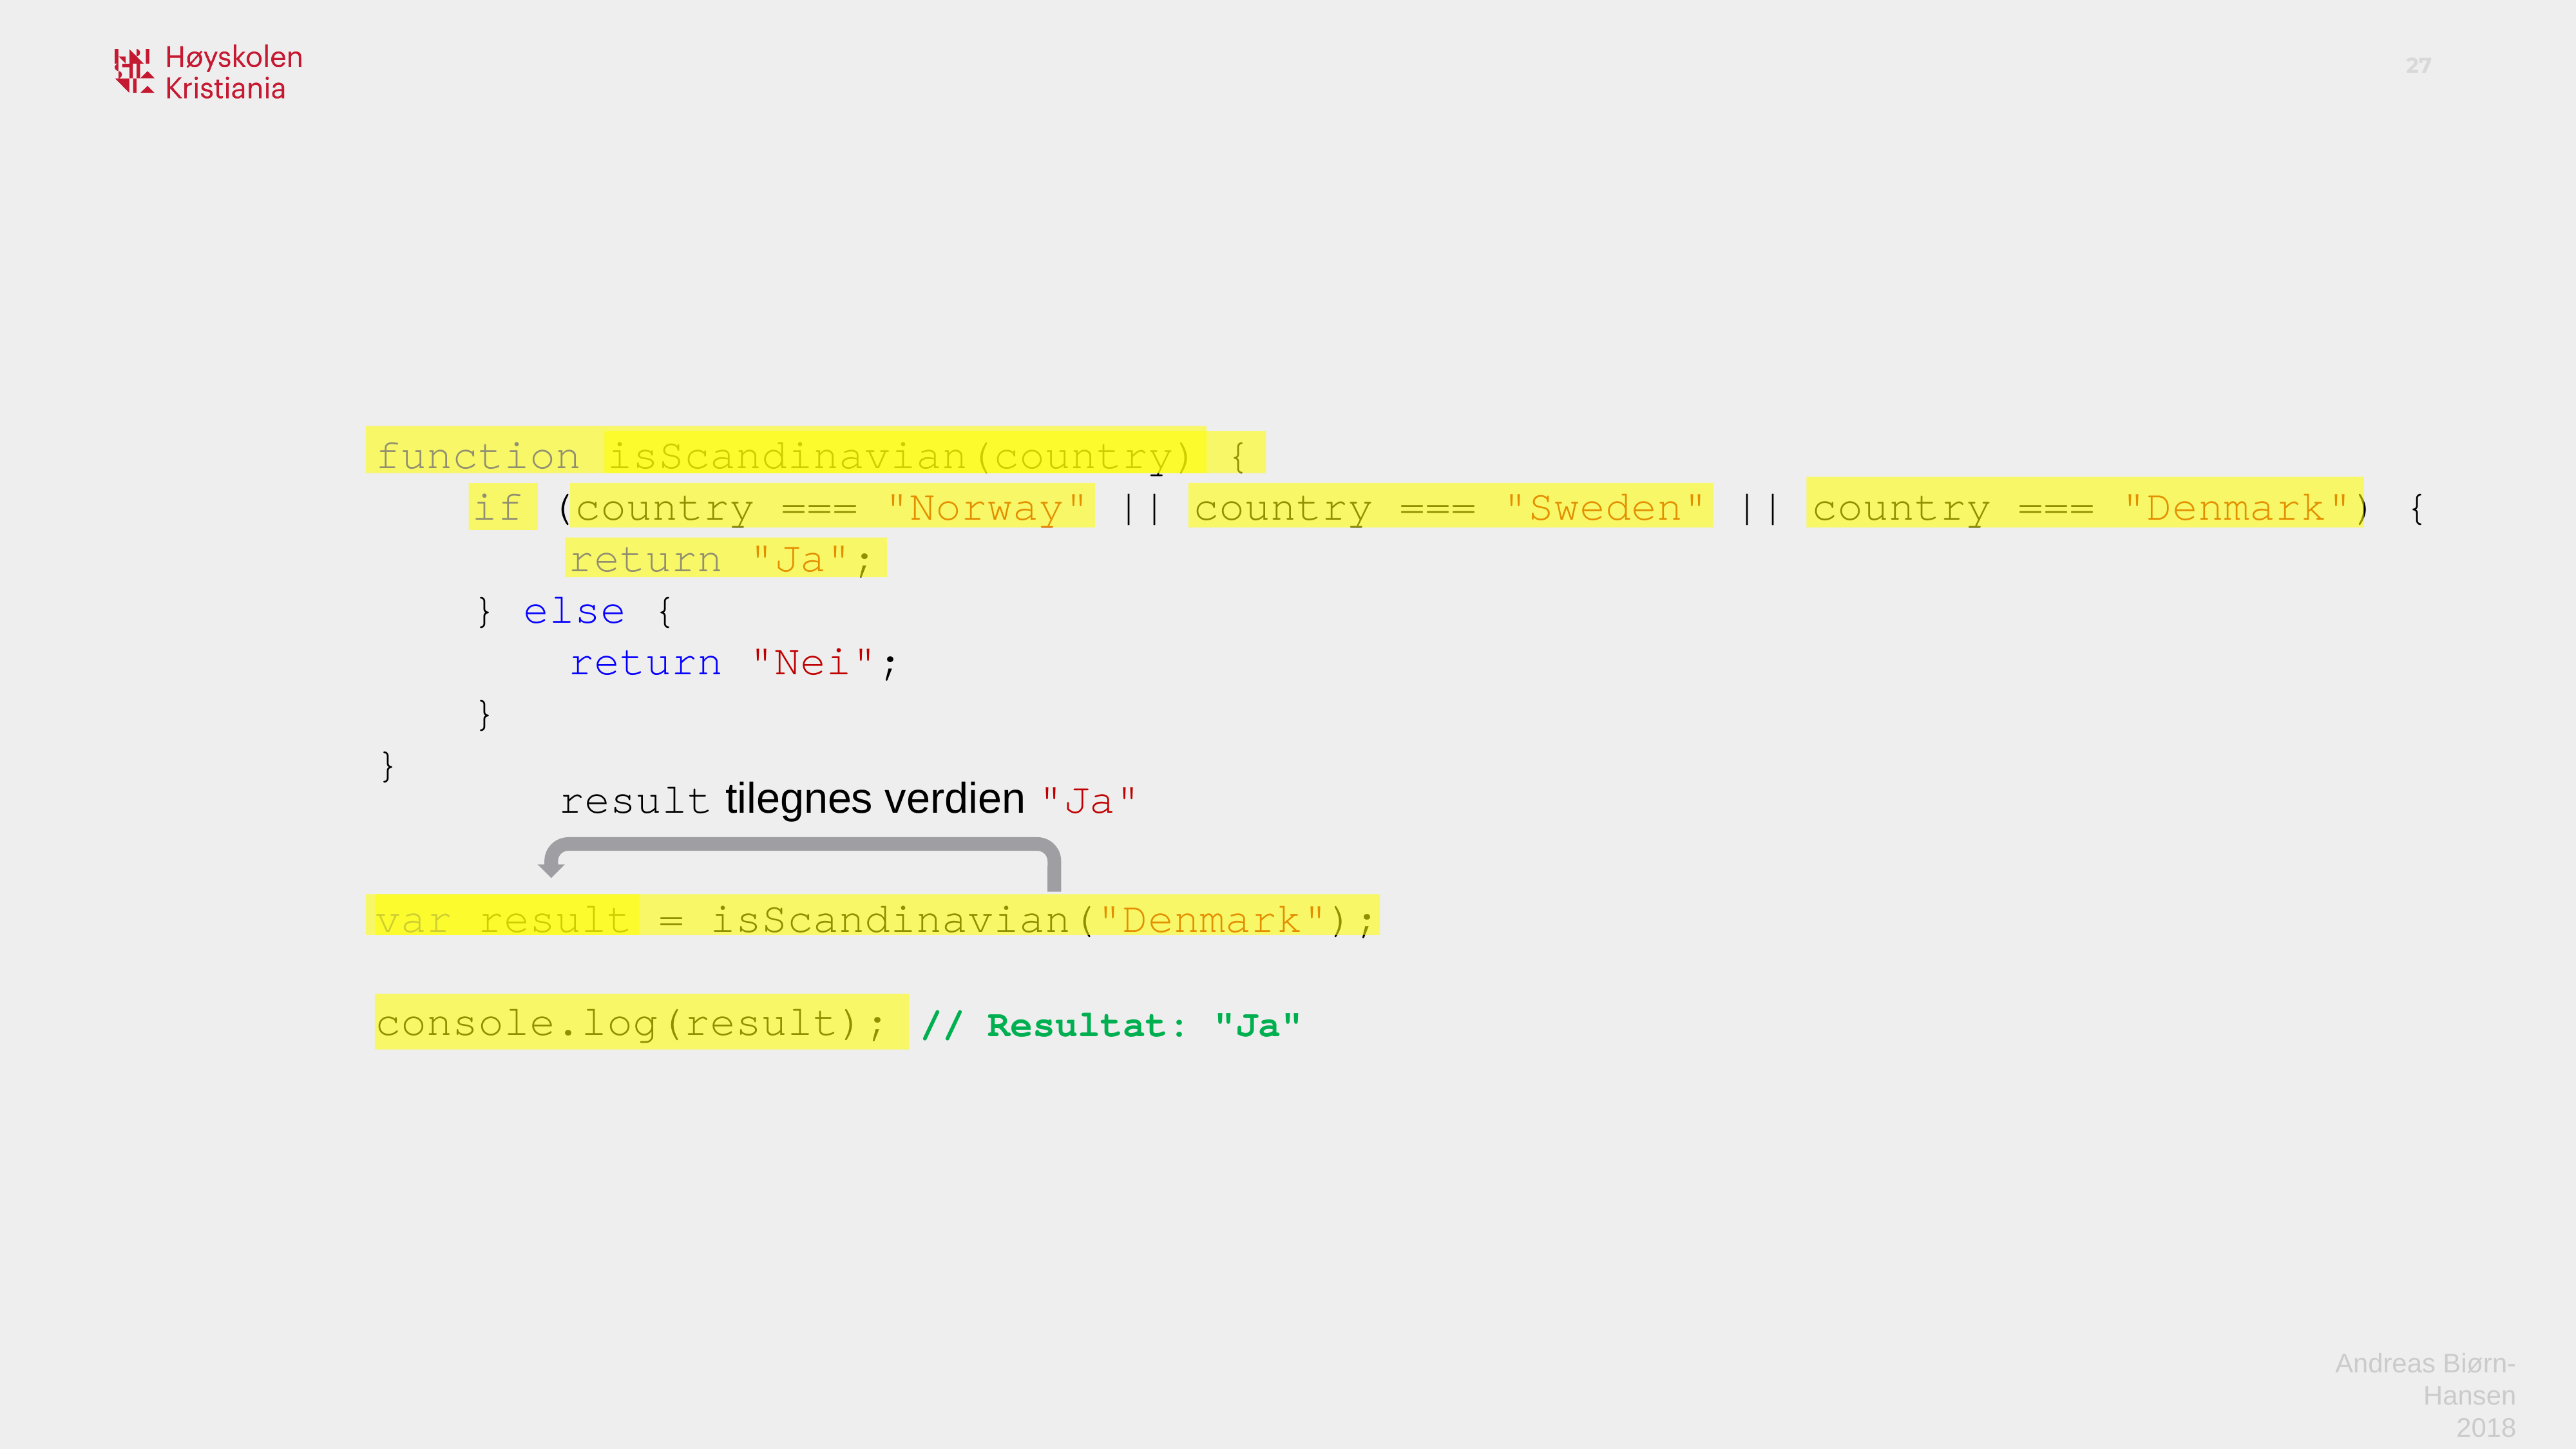

function isScandinavian(country) {
	if (country === "Norway" || country === "Sweden" || country === "Denmark") {
		return "Ja";
	} else {
		return "Nei";
	}
}

var result = isScandinavian("Denmark");

console.log(result);

result tilegnes verdien "Ja"

// Resultat: "Ja"